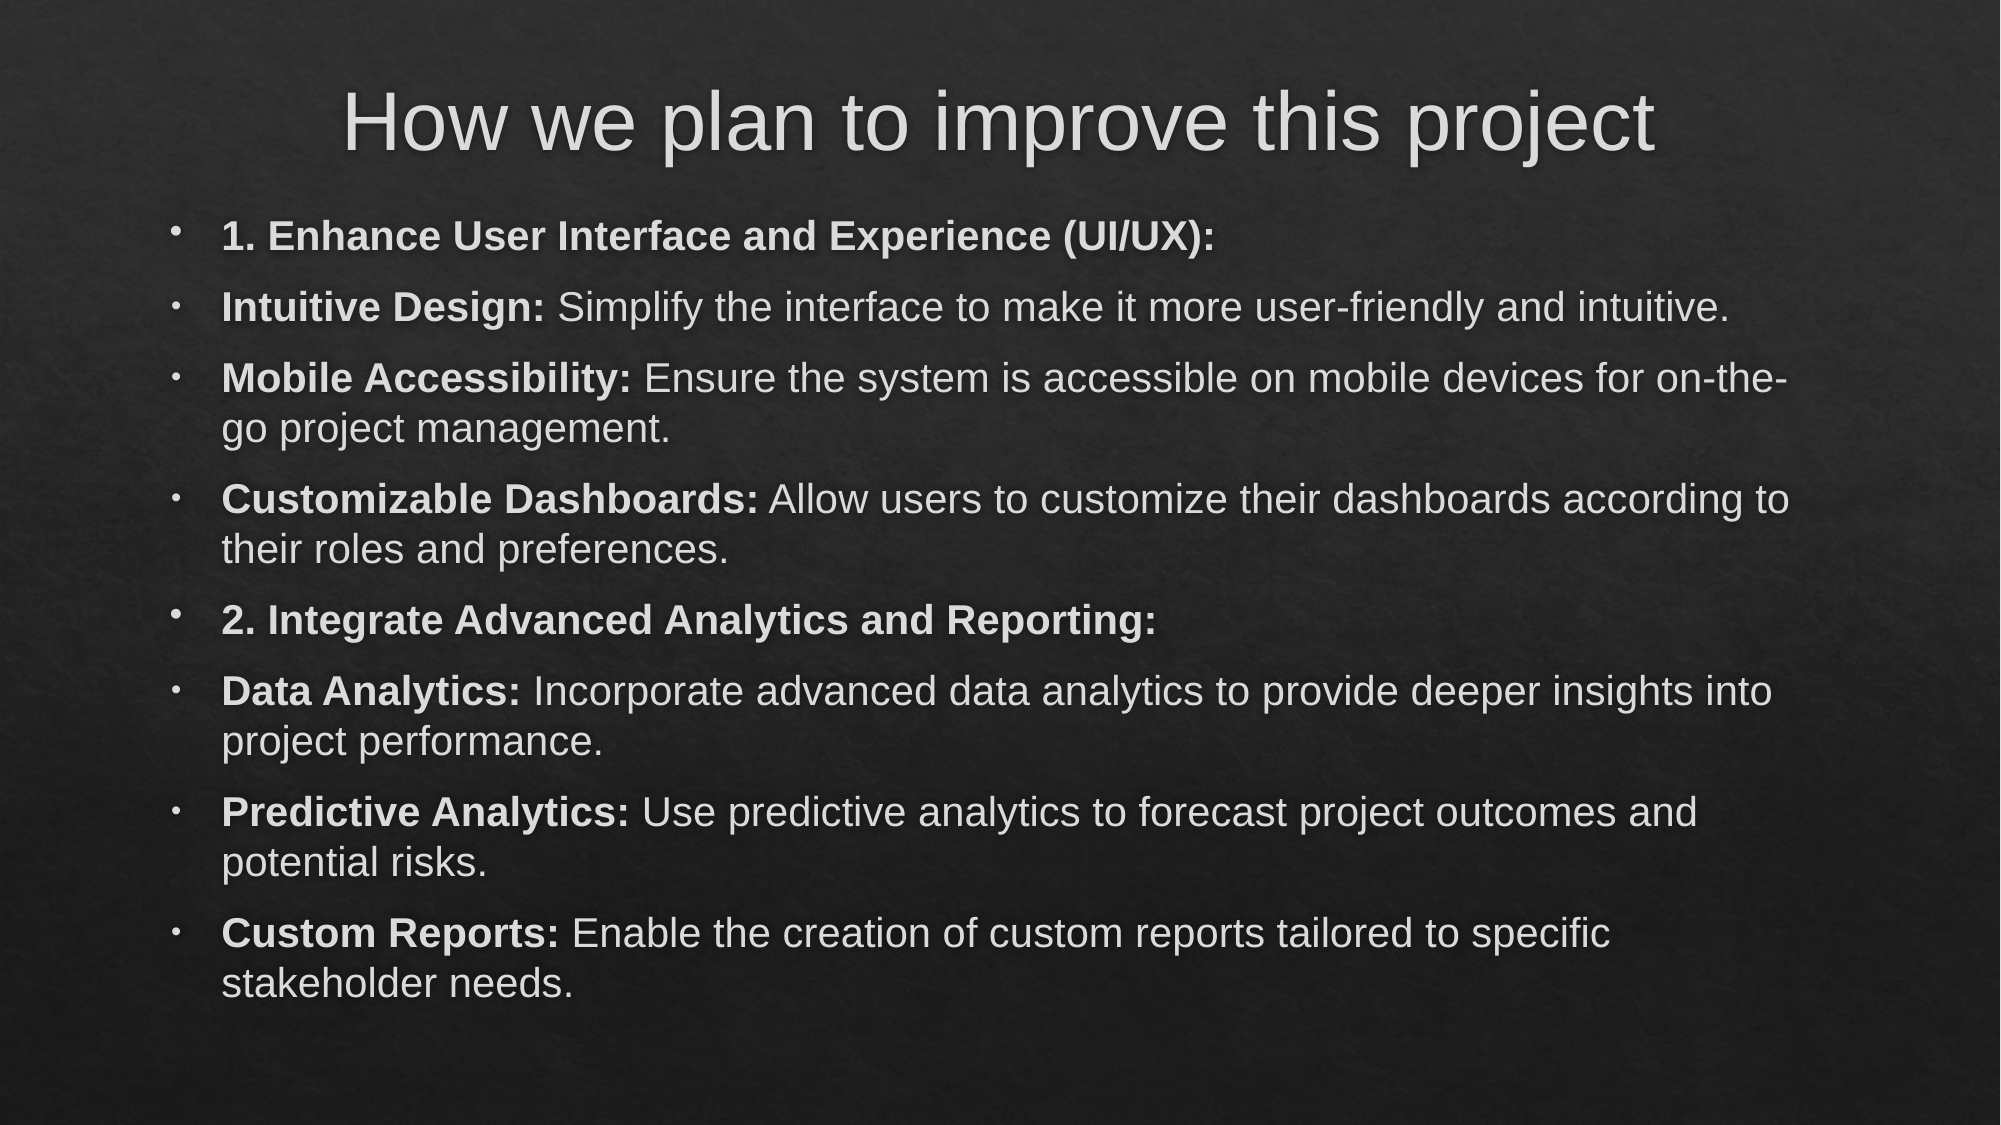

# How we plan to improve this project
1. Enhance User Interface and Experience (UI/UX):
Intuitive Design: Simplify the interface to make it more user-friendly and intuitive.
Mobile Accessibility: Ensure the system is accessible on mobile devices for on-the-go project management.
Customizable Dashboards: Allow users to customize their dashboards according to their roles and preferences.
2. Integrate Advanced Analytics and Reporting:
Data Analytics: Incorporate advanced data analytics to provide deeper insights into project performance.
Predictive Analytics: Use predictive analytics to forecast project outcomes and potential risks.
Custom Reports: Enable the creation of custom reports tailored to specific stakeholder needs.